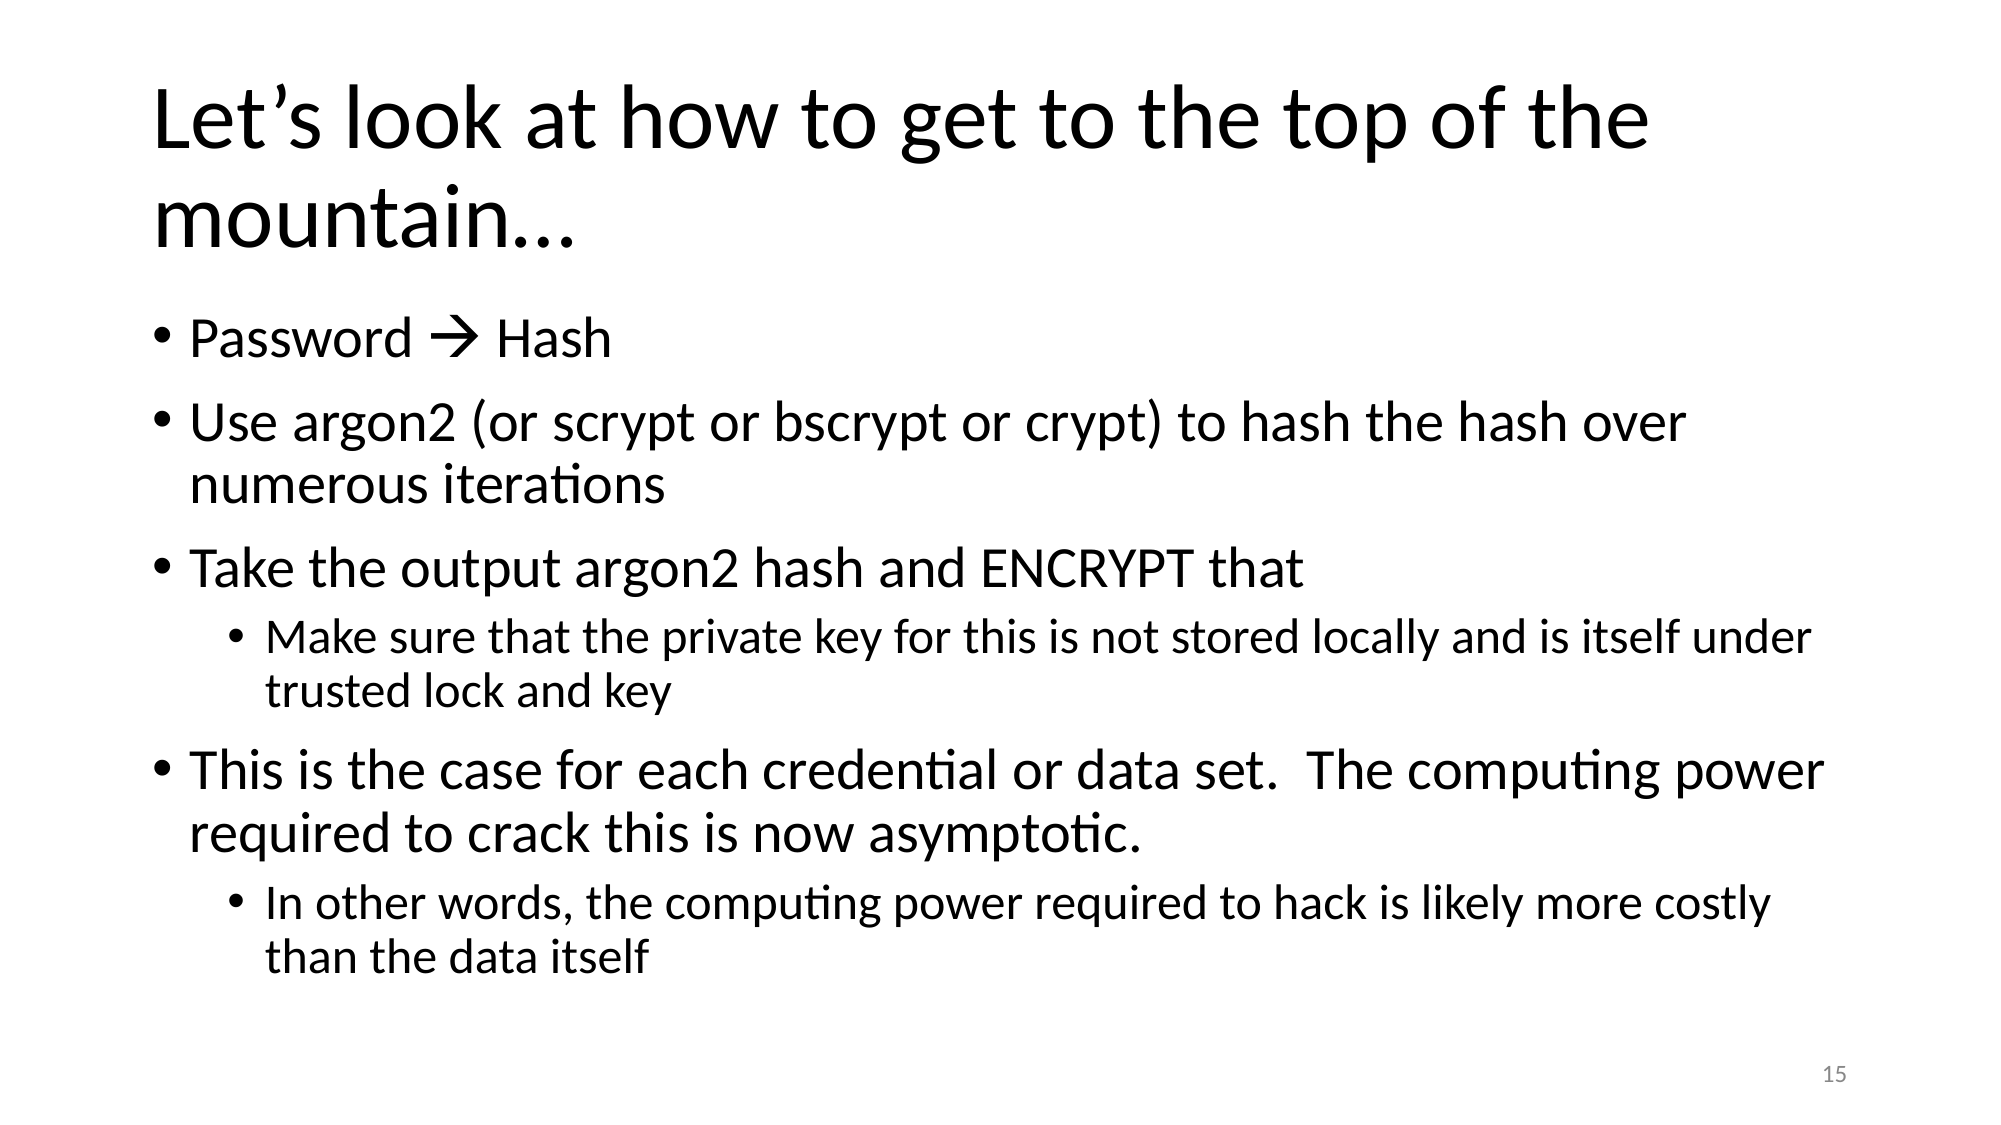

# Let’s look at how to get to the top of the mountain…
Password 🡪 Hash
Use argon2 (or scrypt or bscrypt or crypt) to hash the hash over numerous iterations
Take the output argon2 hash and ENCRYPT that
Make sure that the private key for this is not stored locally and is itself under trusted lock and key
This is the case for each credential or data set.  The computing power required to crack this is now asymptotic.
In other words, the computing power required to hack is likely more costly than the data itself
15